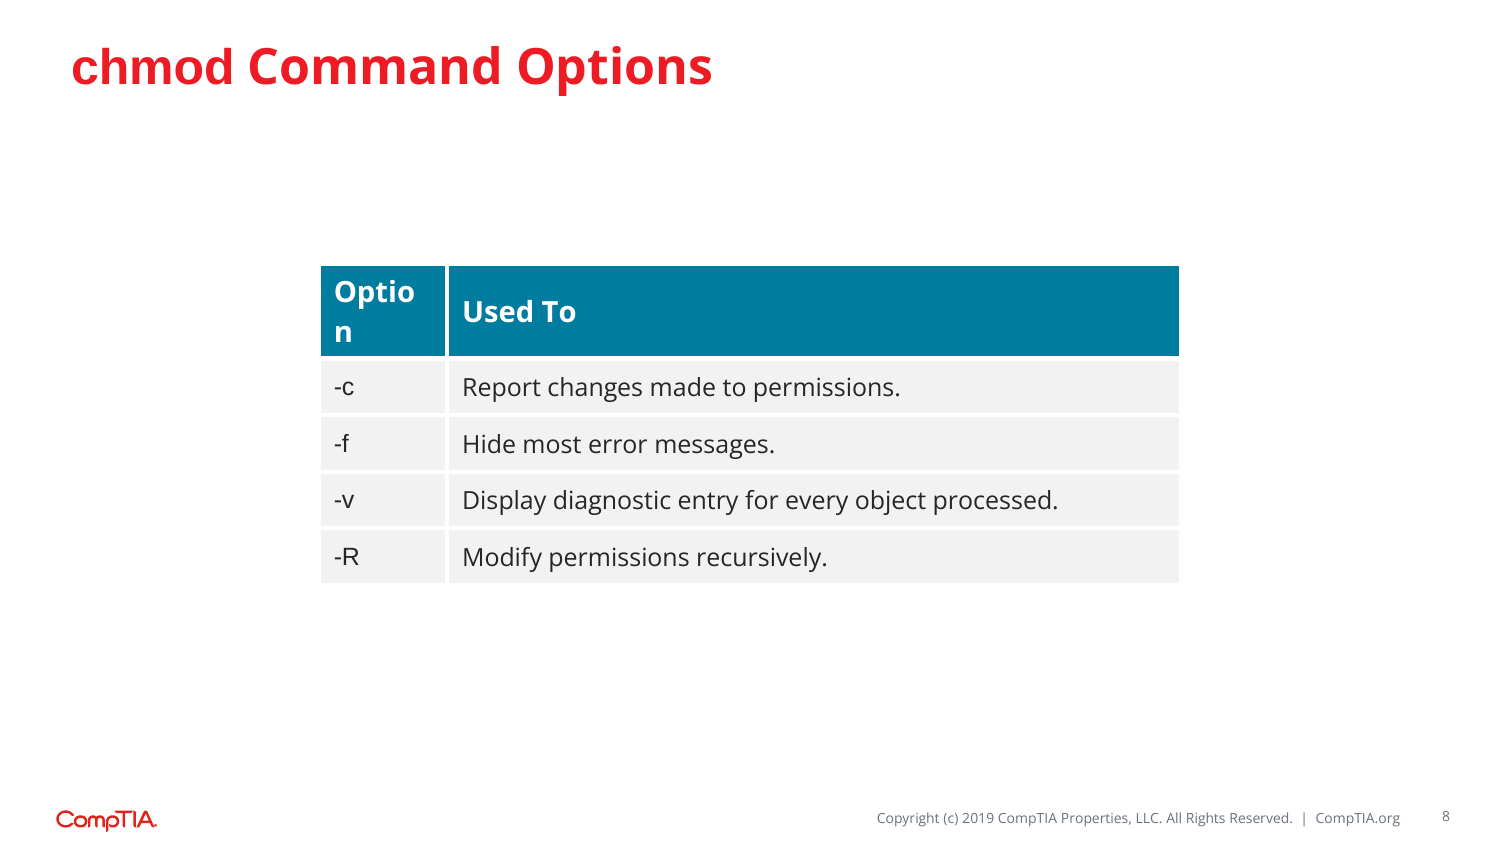

# chmod Command Options
| Option | Used To |
| --- | --- |
| -c | Report changes made to permissions. |
| -f | Hide most error messages. |
| -v | Display diagnostic entry for every object processed. |
| -R | Modify permissions recursively. |
8